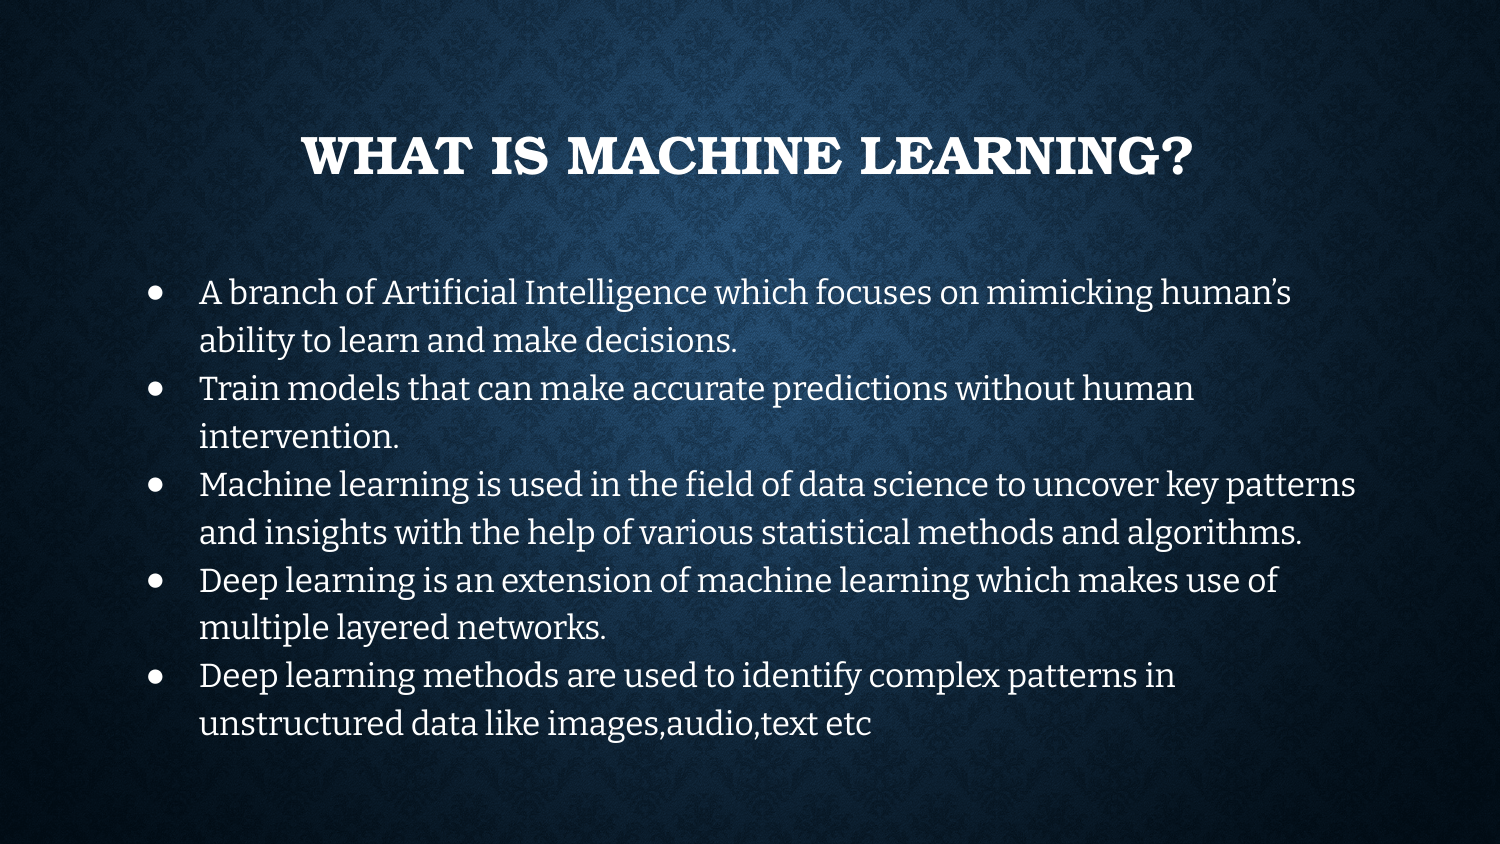

# WHAT IS MACHINE LEARNING?
A branch of Artificial Intelligence which focuses on mimicking human’s ability to learn and make decisions.
Train models that can make accurate predictions without human intervention.
Machine learning is used in the field of data science to uncover key patterns and insights with the help of various statistical methods and algorithms.
Deep learning is an extension of machine learning which makes use of multiple layered networks.
Deep learning methods are used to identify complex patterns in unstructured data like images,audio,text etc